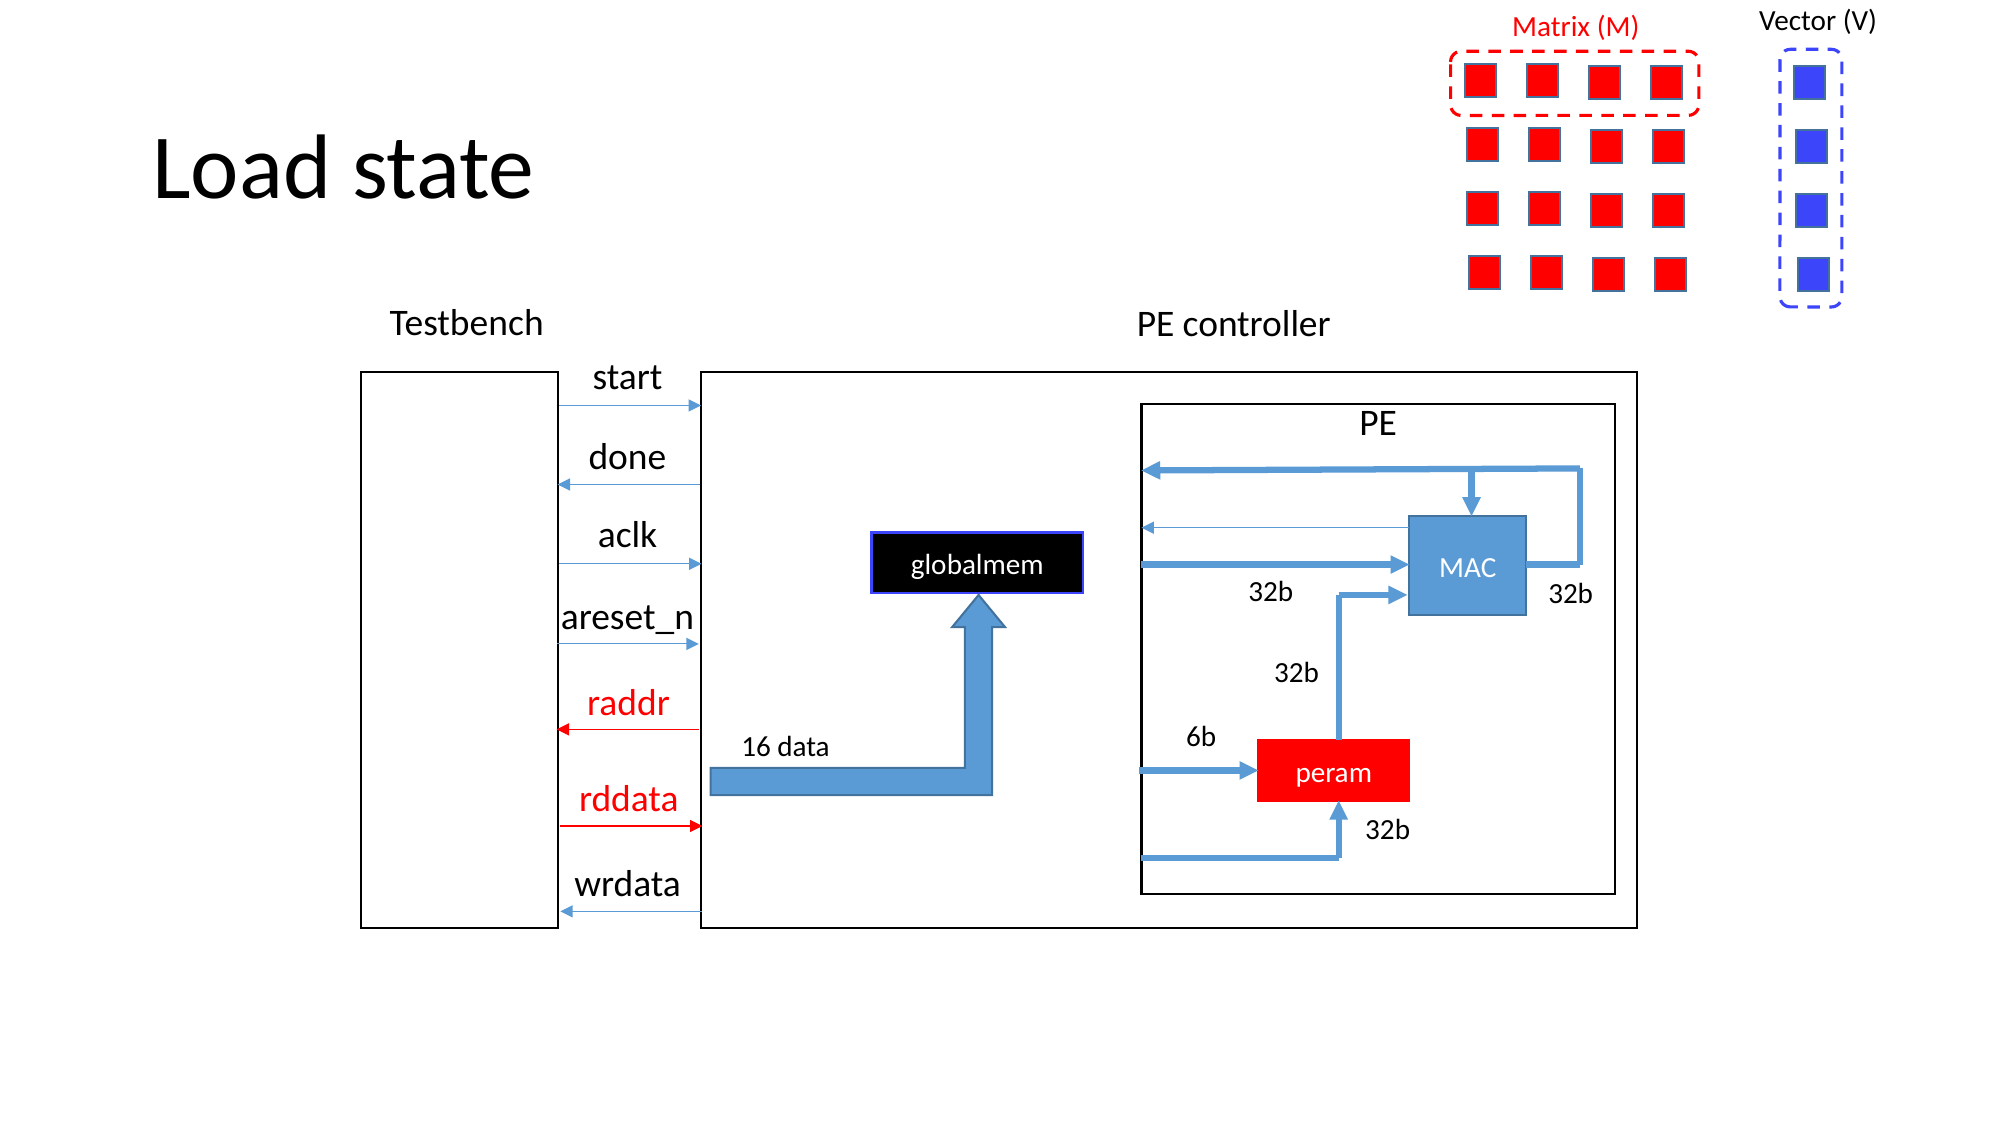

Vector (V)
Matrix (M)

# Load state
Testbench
PE controller
start

PE

MAC
32b
32b
32b
6b
peram
32b
done
aclk
globalmem
areset_n

raddr
16 data
rddata
wrdata